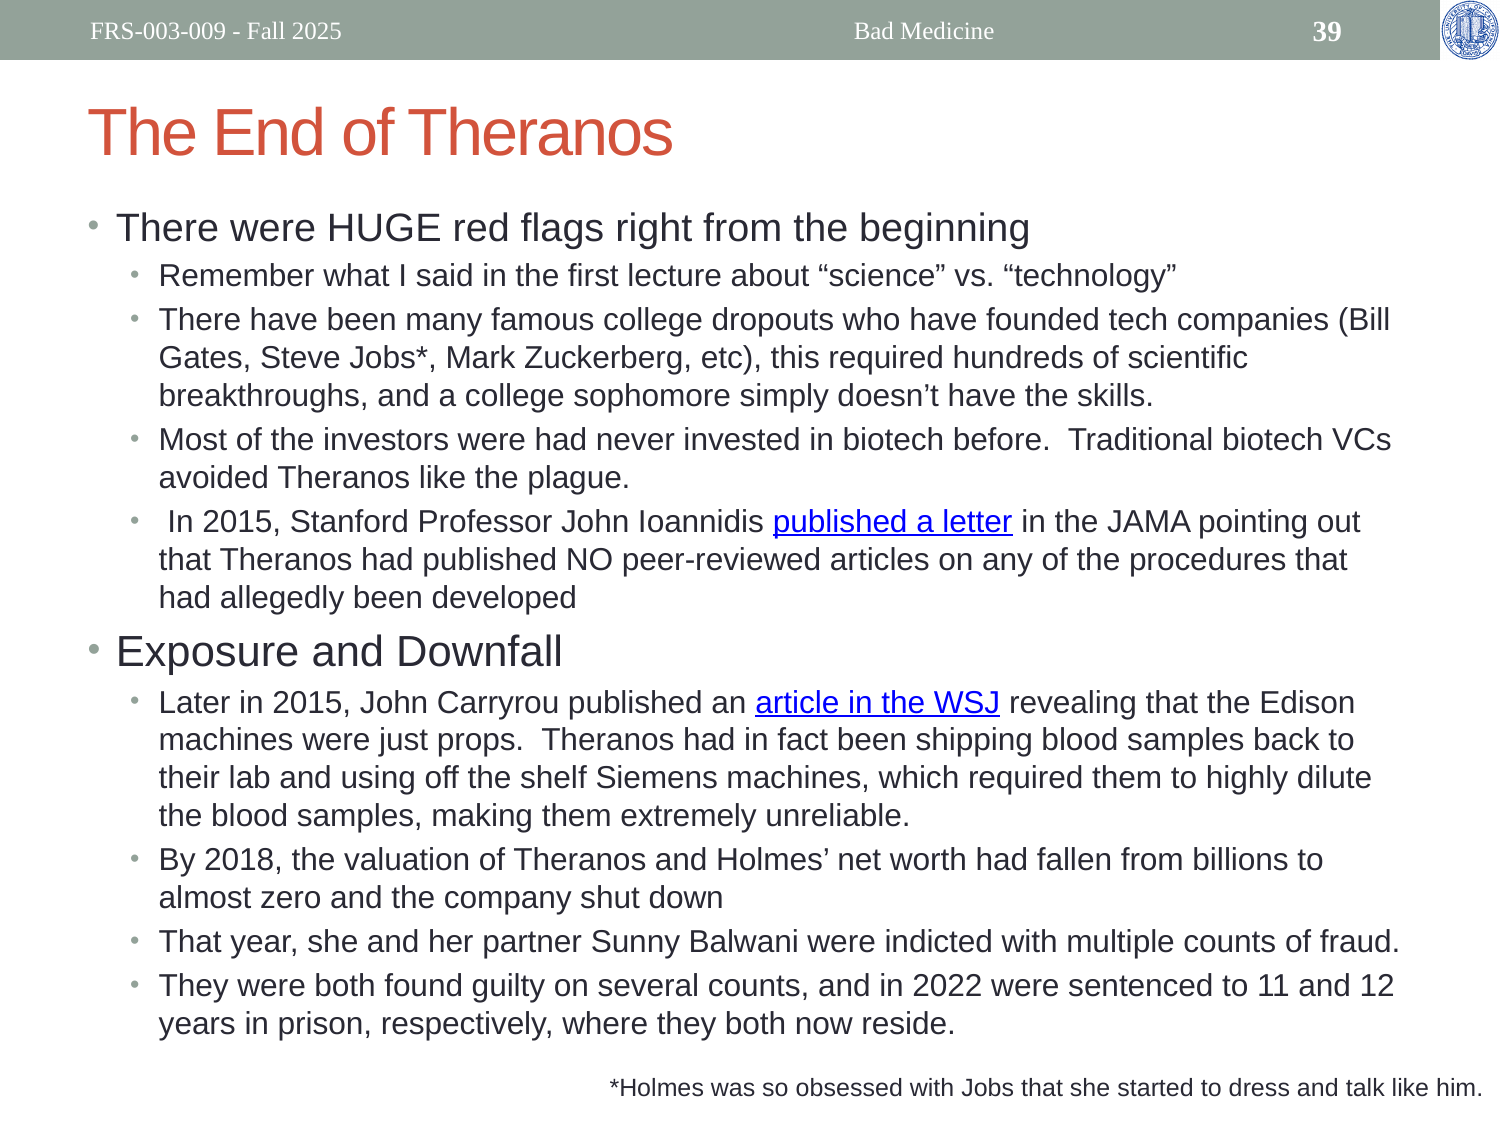

FRS-003-009 - Fall 2025
Bad Medicine
39
# The End of Theranos
There were HUGE red flags right from the beginning
Remember what I said in the first lecture about “science” vs. “technology”
There have been many famous college dropouts who have founded tech companies (Bill Gates, Steve Jobs*, Mark Zuckerberg, etc), this required hundreds of scientific breakthroughs, and a college sophomore simply doesn’t have the skills.
Most of the investors were had never invested in biotech before.  Traditional biotech VCs avoided Theranos like the plague.
 In 2015, Stanford Professor John Ioannidis published a letter in the JAMA pointing out that Theranos had published NO peer-reviewed articles on any of the procedures that had allegedly been developed
Exposure and Downfall
Later in 2015, John Carryrou published an article in the WSJ revealing that the Edison machines were just props.  Theranos had in fact been shipping blood samples back to their lab and using off the shelf Siemens machines, which required them to highly dilute the blood samples, making them extremely unreliable.
By 2018, the valuation of Theranos and Holmes’ net worth had fallen from billions to almost zero and the company shut down
That year, she and her partner Sunny Balwani were indicted with multiple counts of fraud.
They were both found guilty on several counts, and in 2022 were sentenced to 11 and 12 years in prison, respectively, where they both now reside.

*Holmes was so obsessed with Jobs that she started to dress and talk like him.